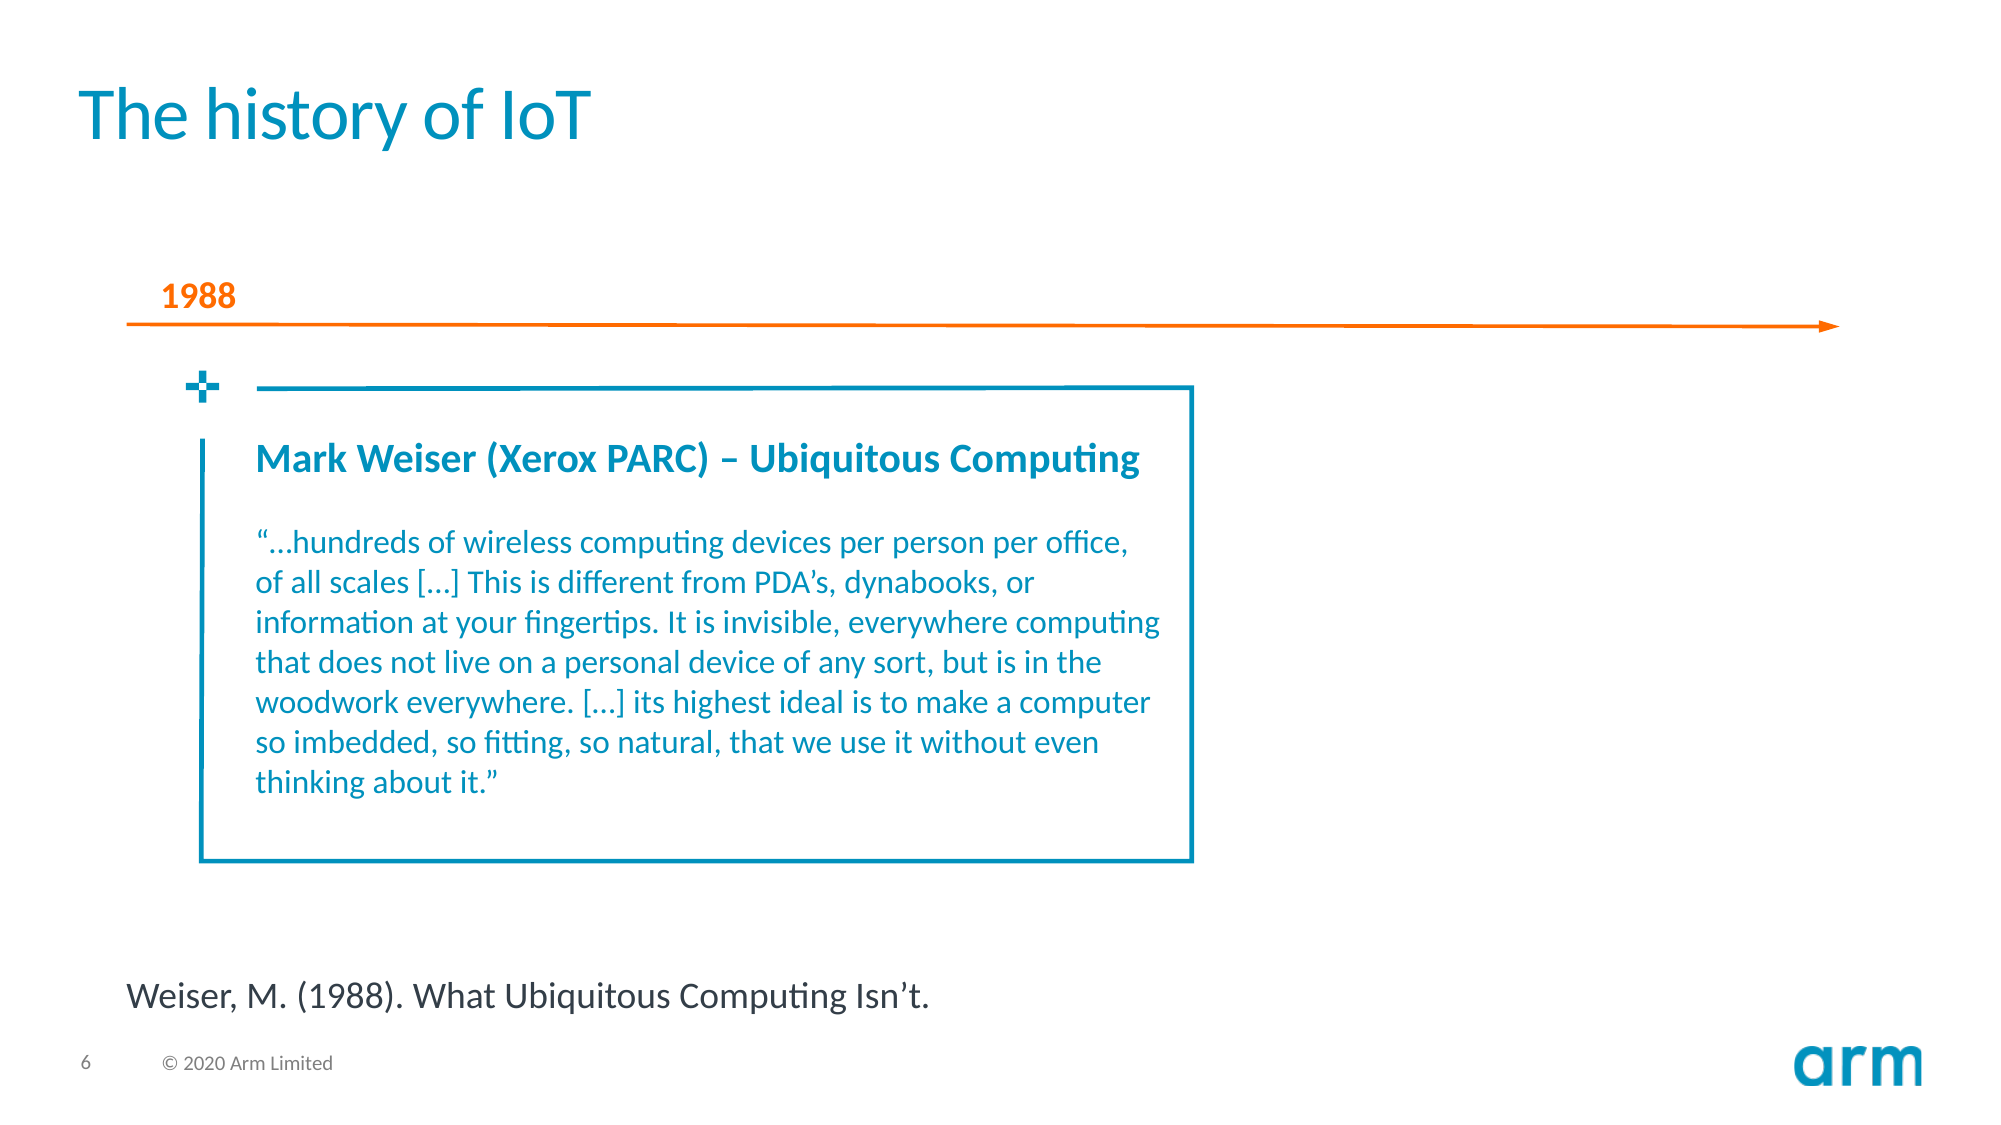

# The history of IoT
1988

Mark Weiser (Xerox PARC) – Ubiquitous Computing

“…hundreds of wireless computing devices per person per office, of all scales […] This is different from PDA’s, dynabooks, or information at your fingertips. It is invisible, everywhere computing that does not live on a personal device of any sort, but is in the woodwork everywhere. […] its highest ideal is to make a computer so imbedded, so fitting, so natural, that we use it without even thinking about it.”

Weiser, M. (1988). What Ubiquitous Computing Isn’t.